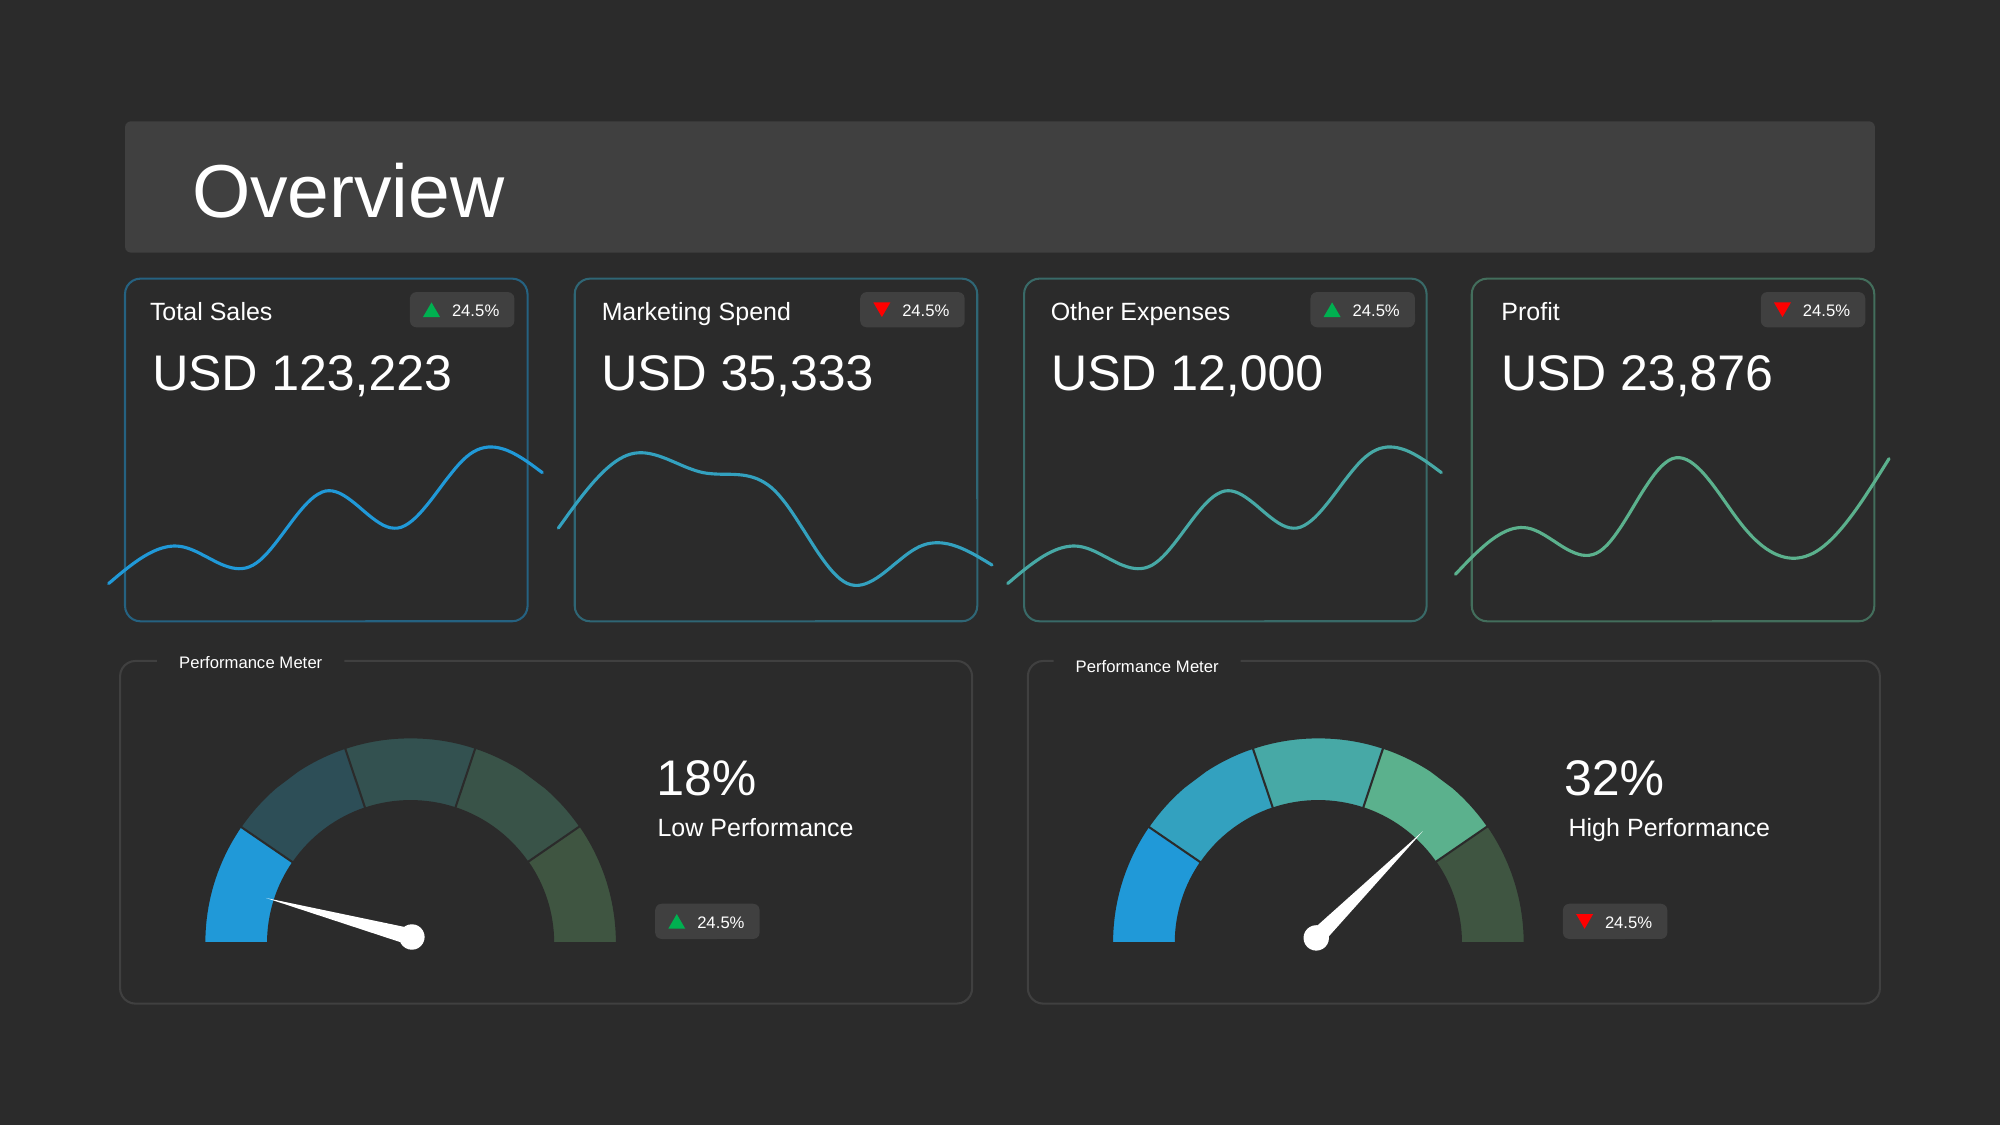

Overview

Total Sales
Marketing Spend
Other Expenses
Profit

24.5%

24.5%

24.5%

24.5%

USD 123,223
USD 35,333
USD 12,000
USD 23,876

### Chart

| Category | Y-Values |
|---|---|

### Chart

| Category | Y-Values |
|---|---|

### Chart

| Category | Y-Values |
|---|---|

### Chart

| Category | Y-Values |
|---|---|
Performance Meter
Performance Meter

18%

32%

Low Performance
High Performance

24.5%

24.5%